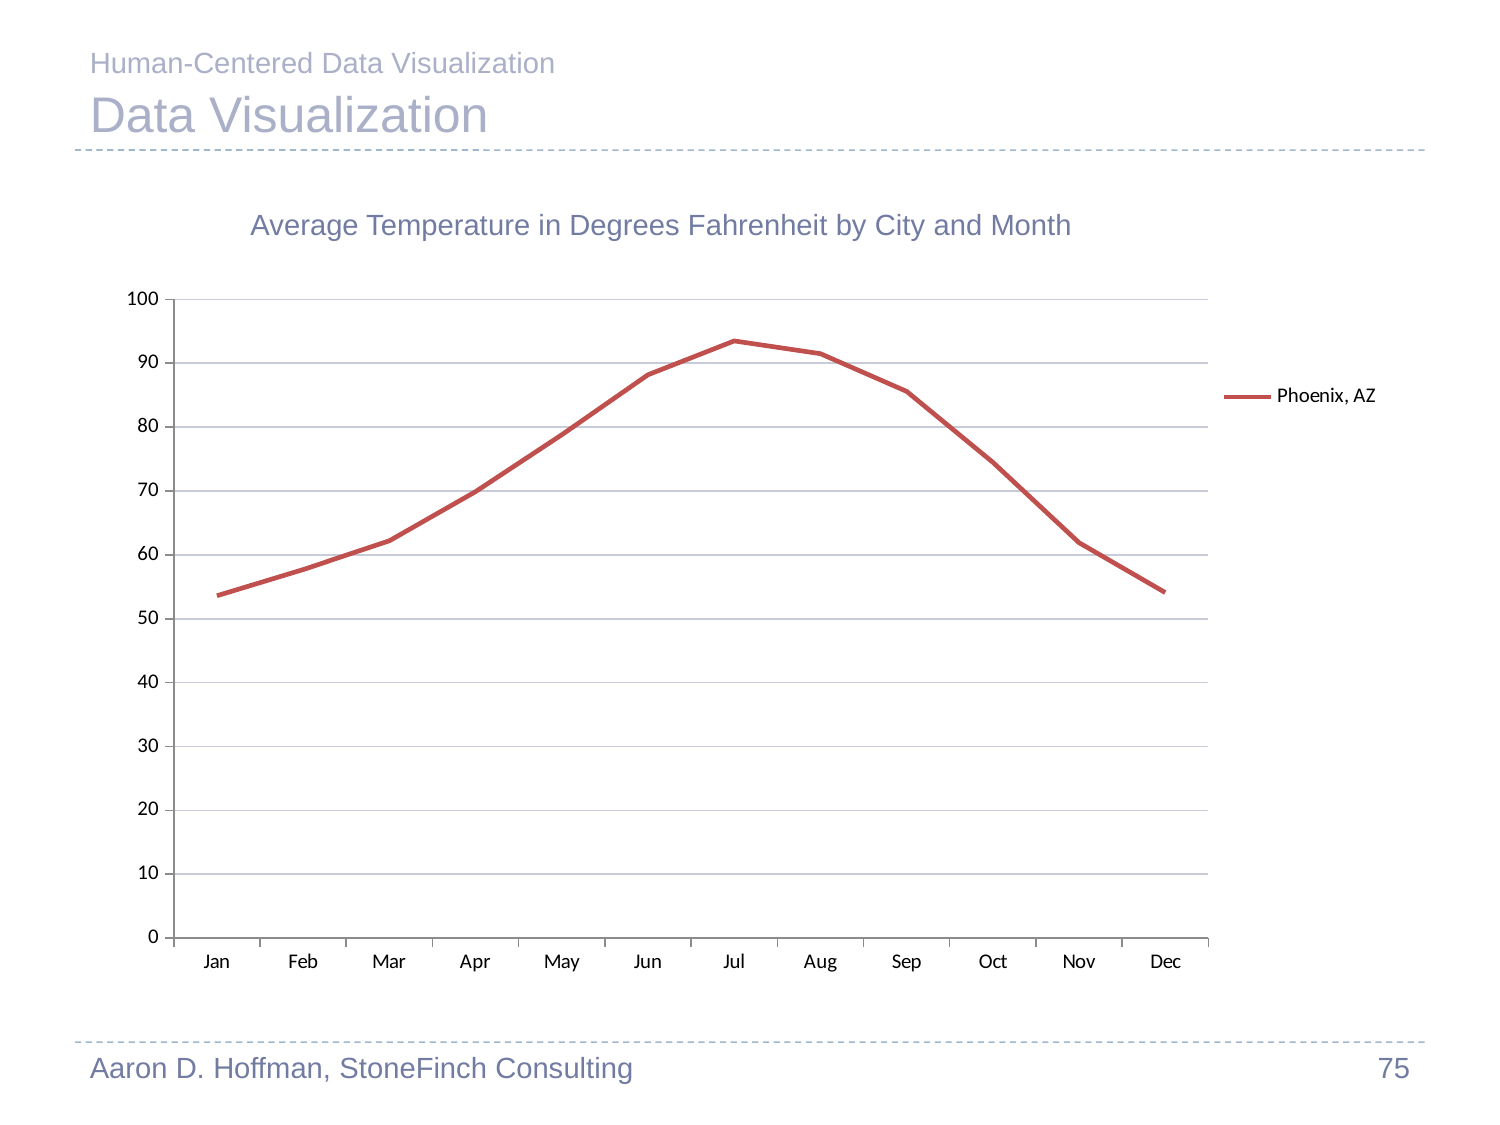

Human-Centered Data Visualization
# Data Visualization
Average Temperature in Degrees Fahrenheit by City and Month

### Chart

| Category | Phoenix, AZ |
|---|---|
| Jan | 53.6 |
| Feb | 57.7 |
| Mar | 62.2 |
| Apr | 69.9 |
| May | 78.8 |
| Jun | 88.2 |
| Jul | 93.5 |
| Aug | 91.5 |
| Sep | 85.6 |
| Oct | 74.5 |
| Nov | 61.9 |
| Dec | 54.1 |
Aaron D. Hoffman, StoneFinch Consulting
75